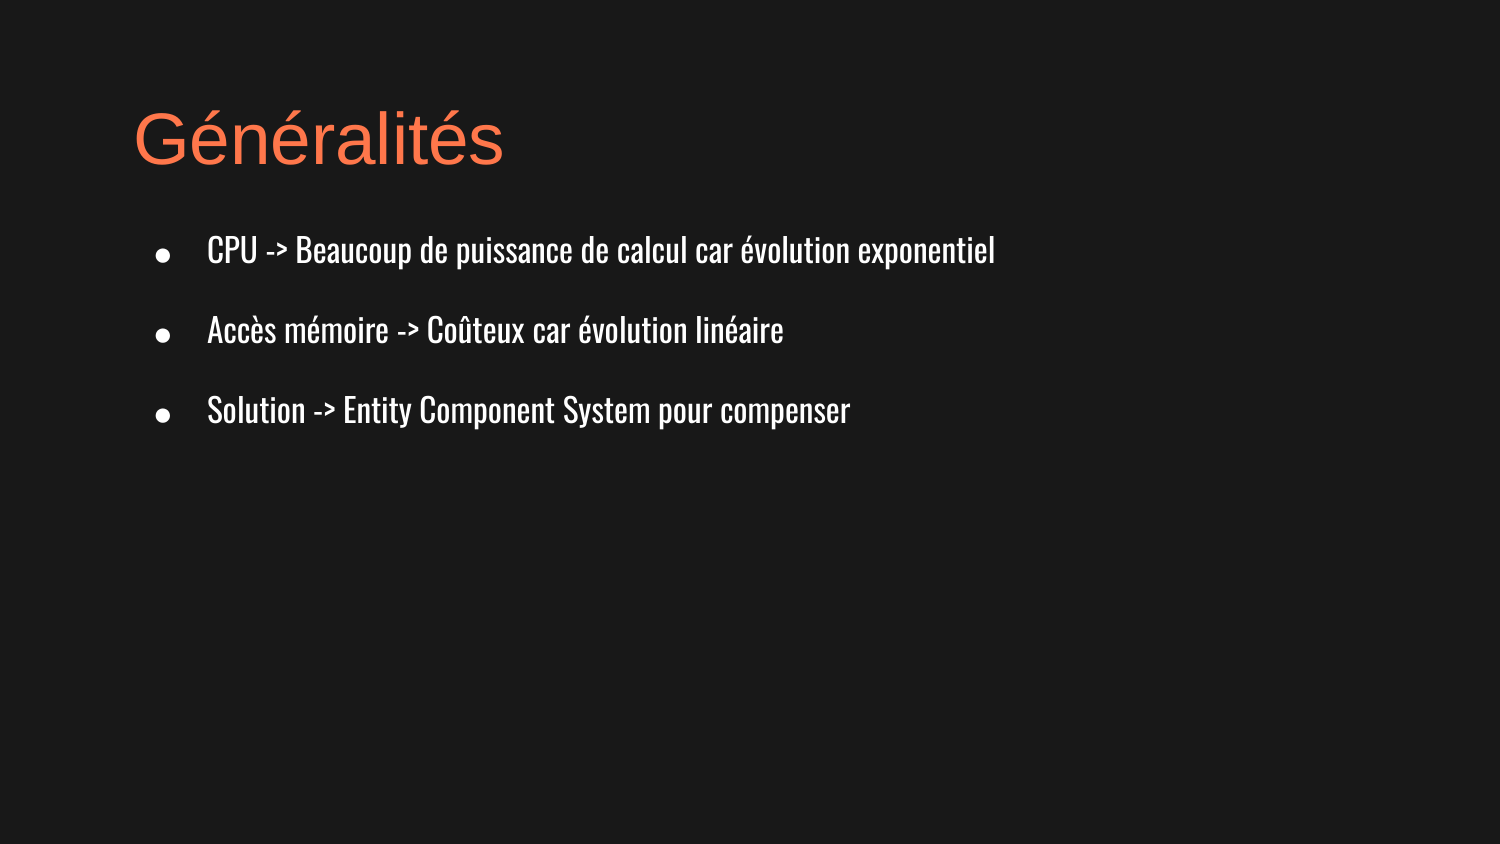

# Généralités
CPU -> Beaucoup de puissance de calcul car évolution exponentiel

Accès mémoire -> Coûteux car évolution linéaire

Solution -> Entity Component System pour compenser